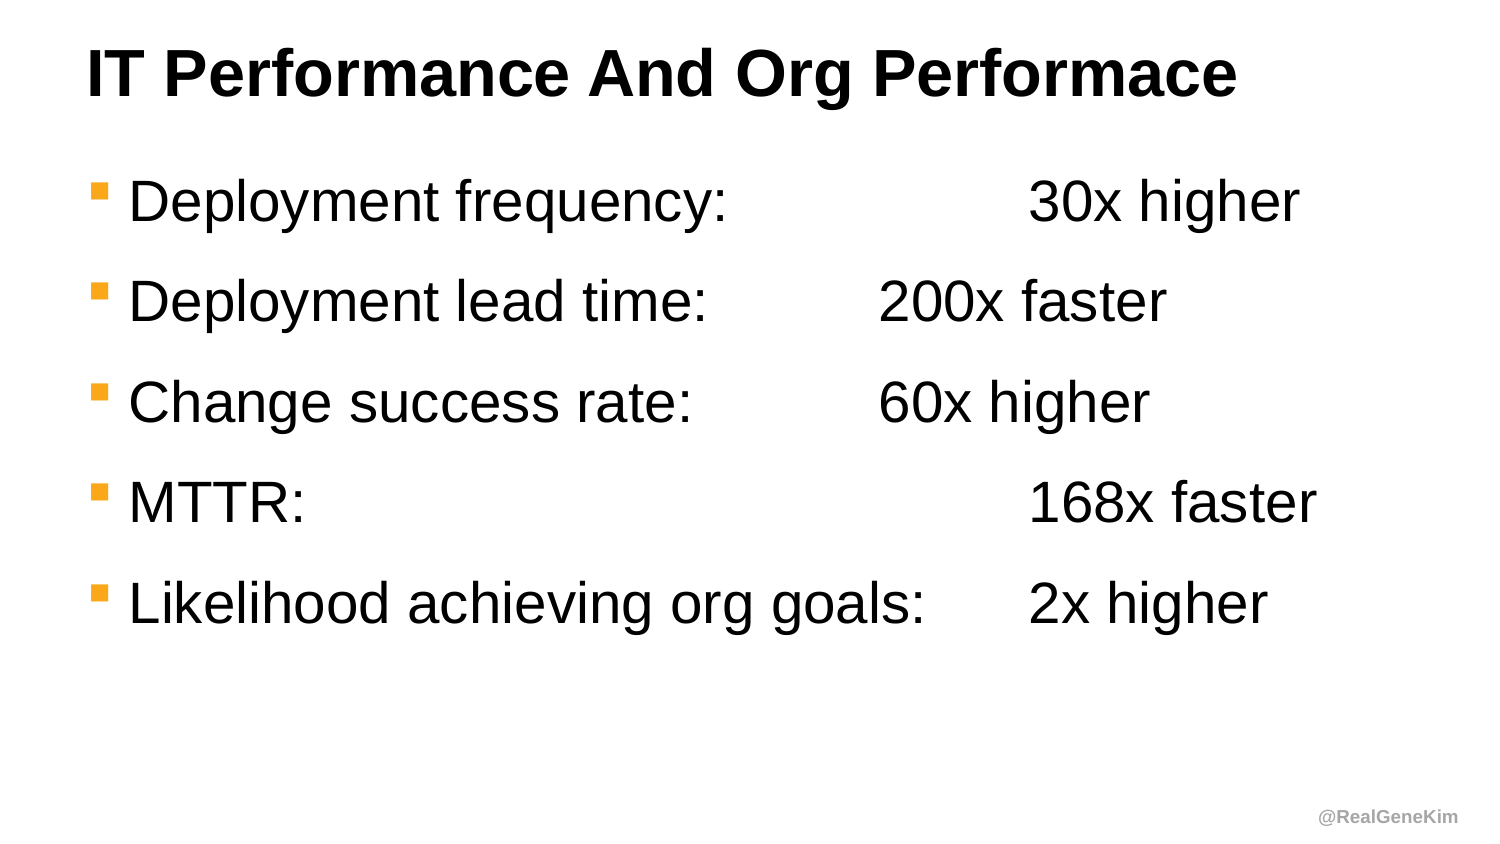

# IT Performance And Org Performace
Deployment frequency: 		30x higher
Deployment lead time: 		200x faster
Change success rate: 		60x higher
MTTR: 					168x faster
Likelihood achieving org goals: 	2x higher